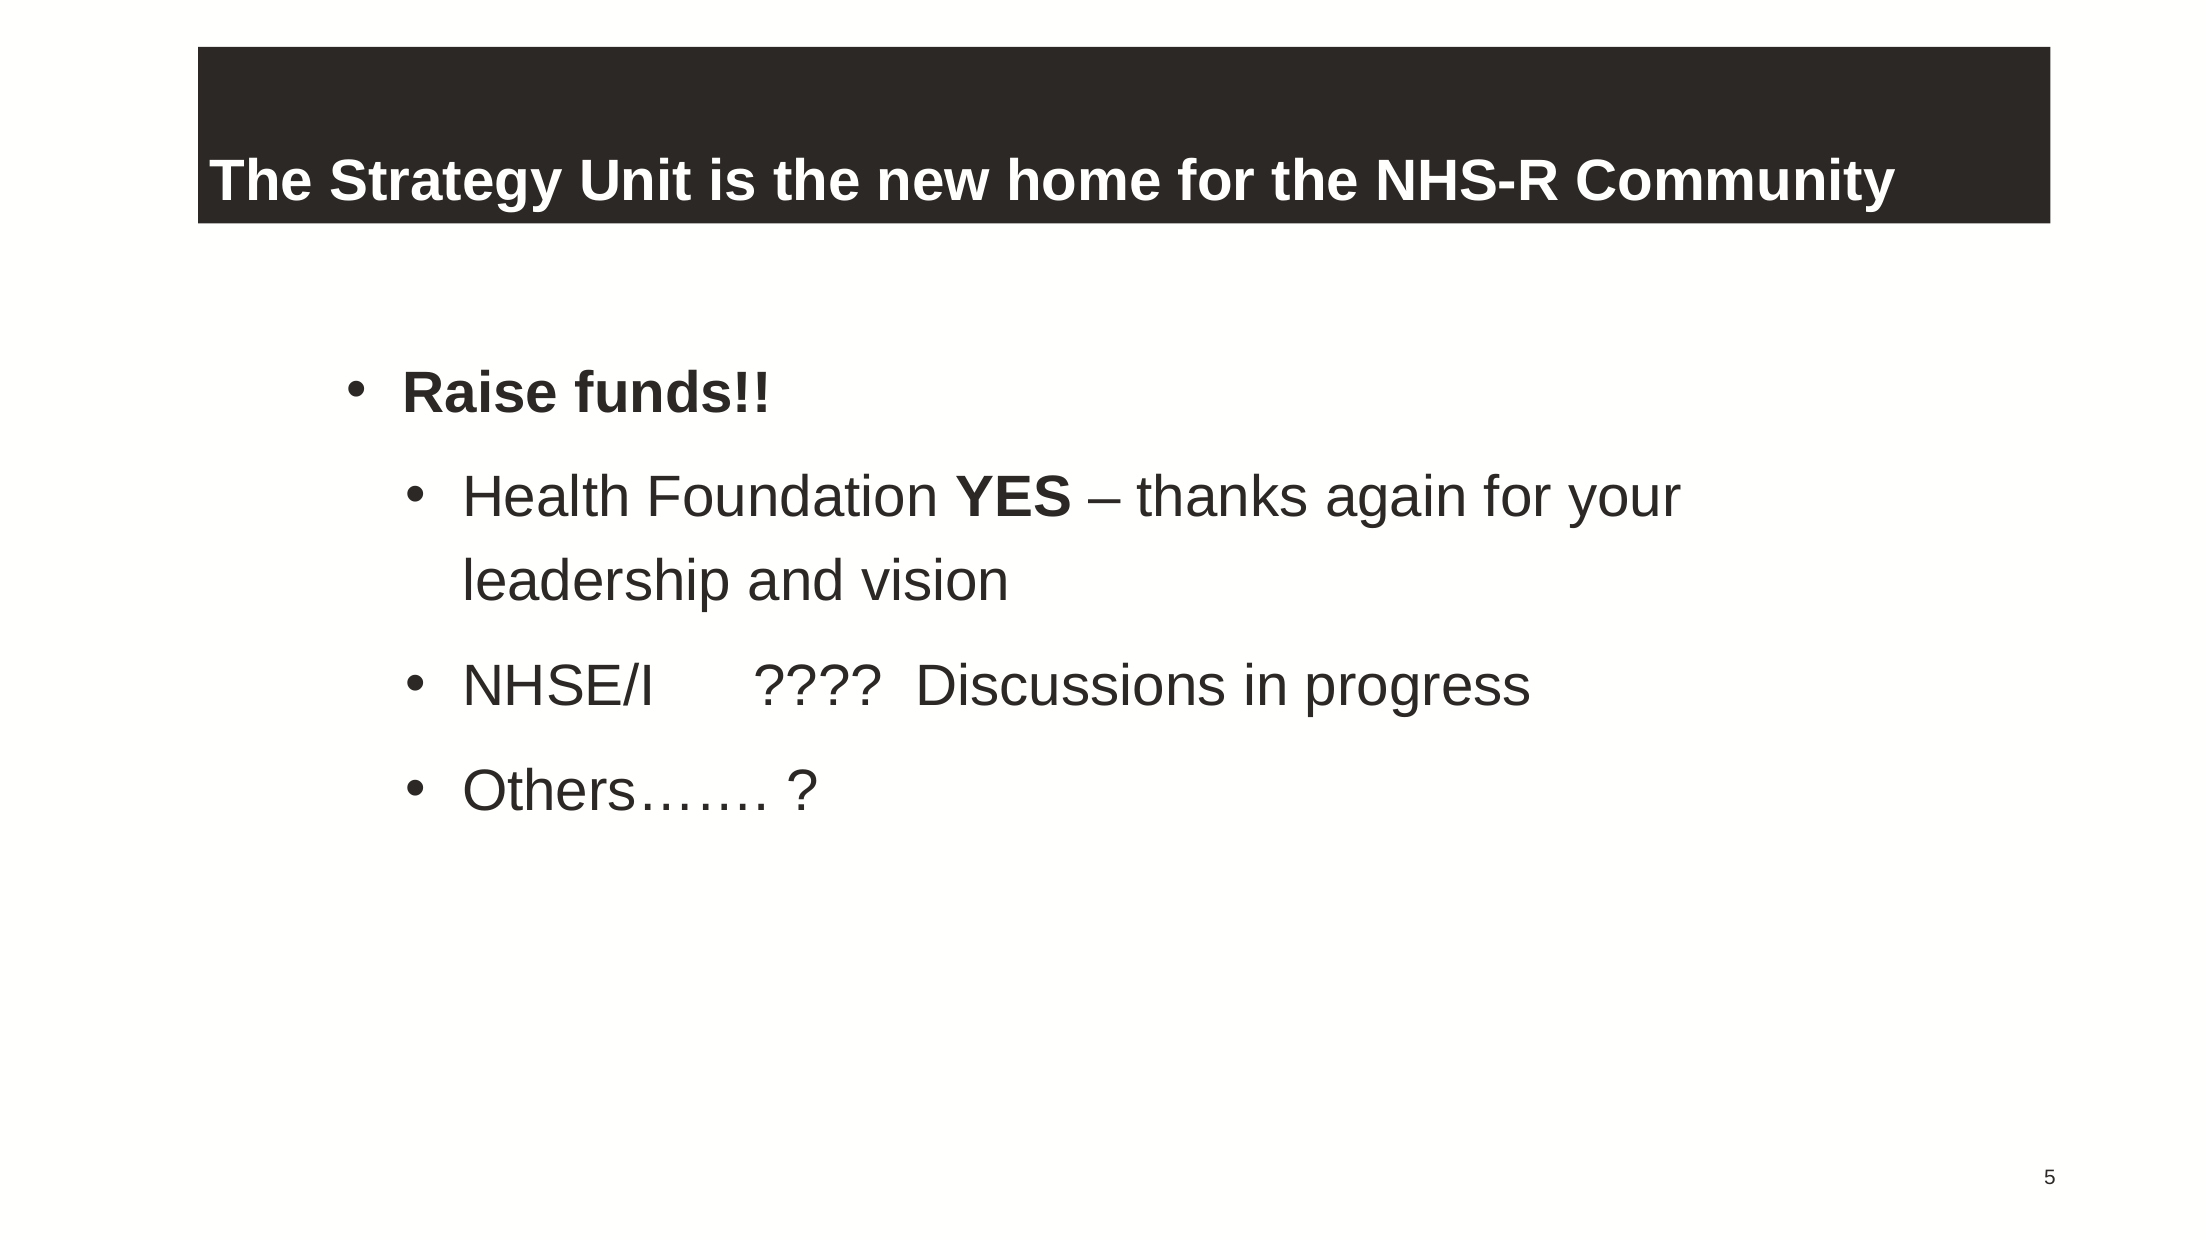

The Strategy Unit is the new home for the NHS-R Community
Raise funds!!
Health Foundation YES – thanks again for your leadership and vision
NHSE/I      ????  Discussions in progress
Others……. ?
5